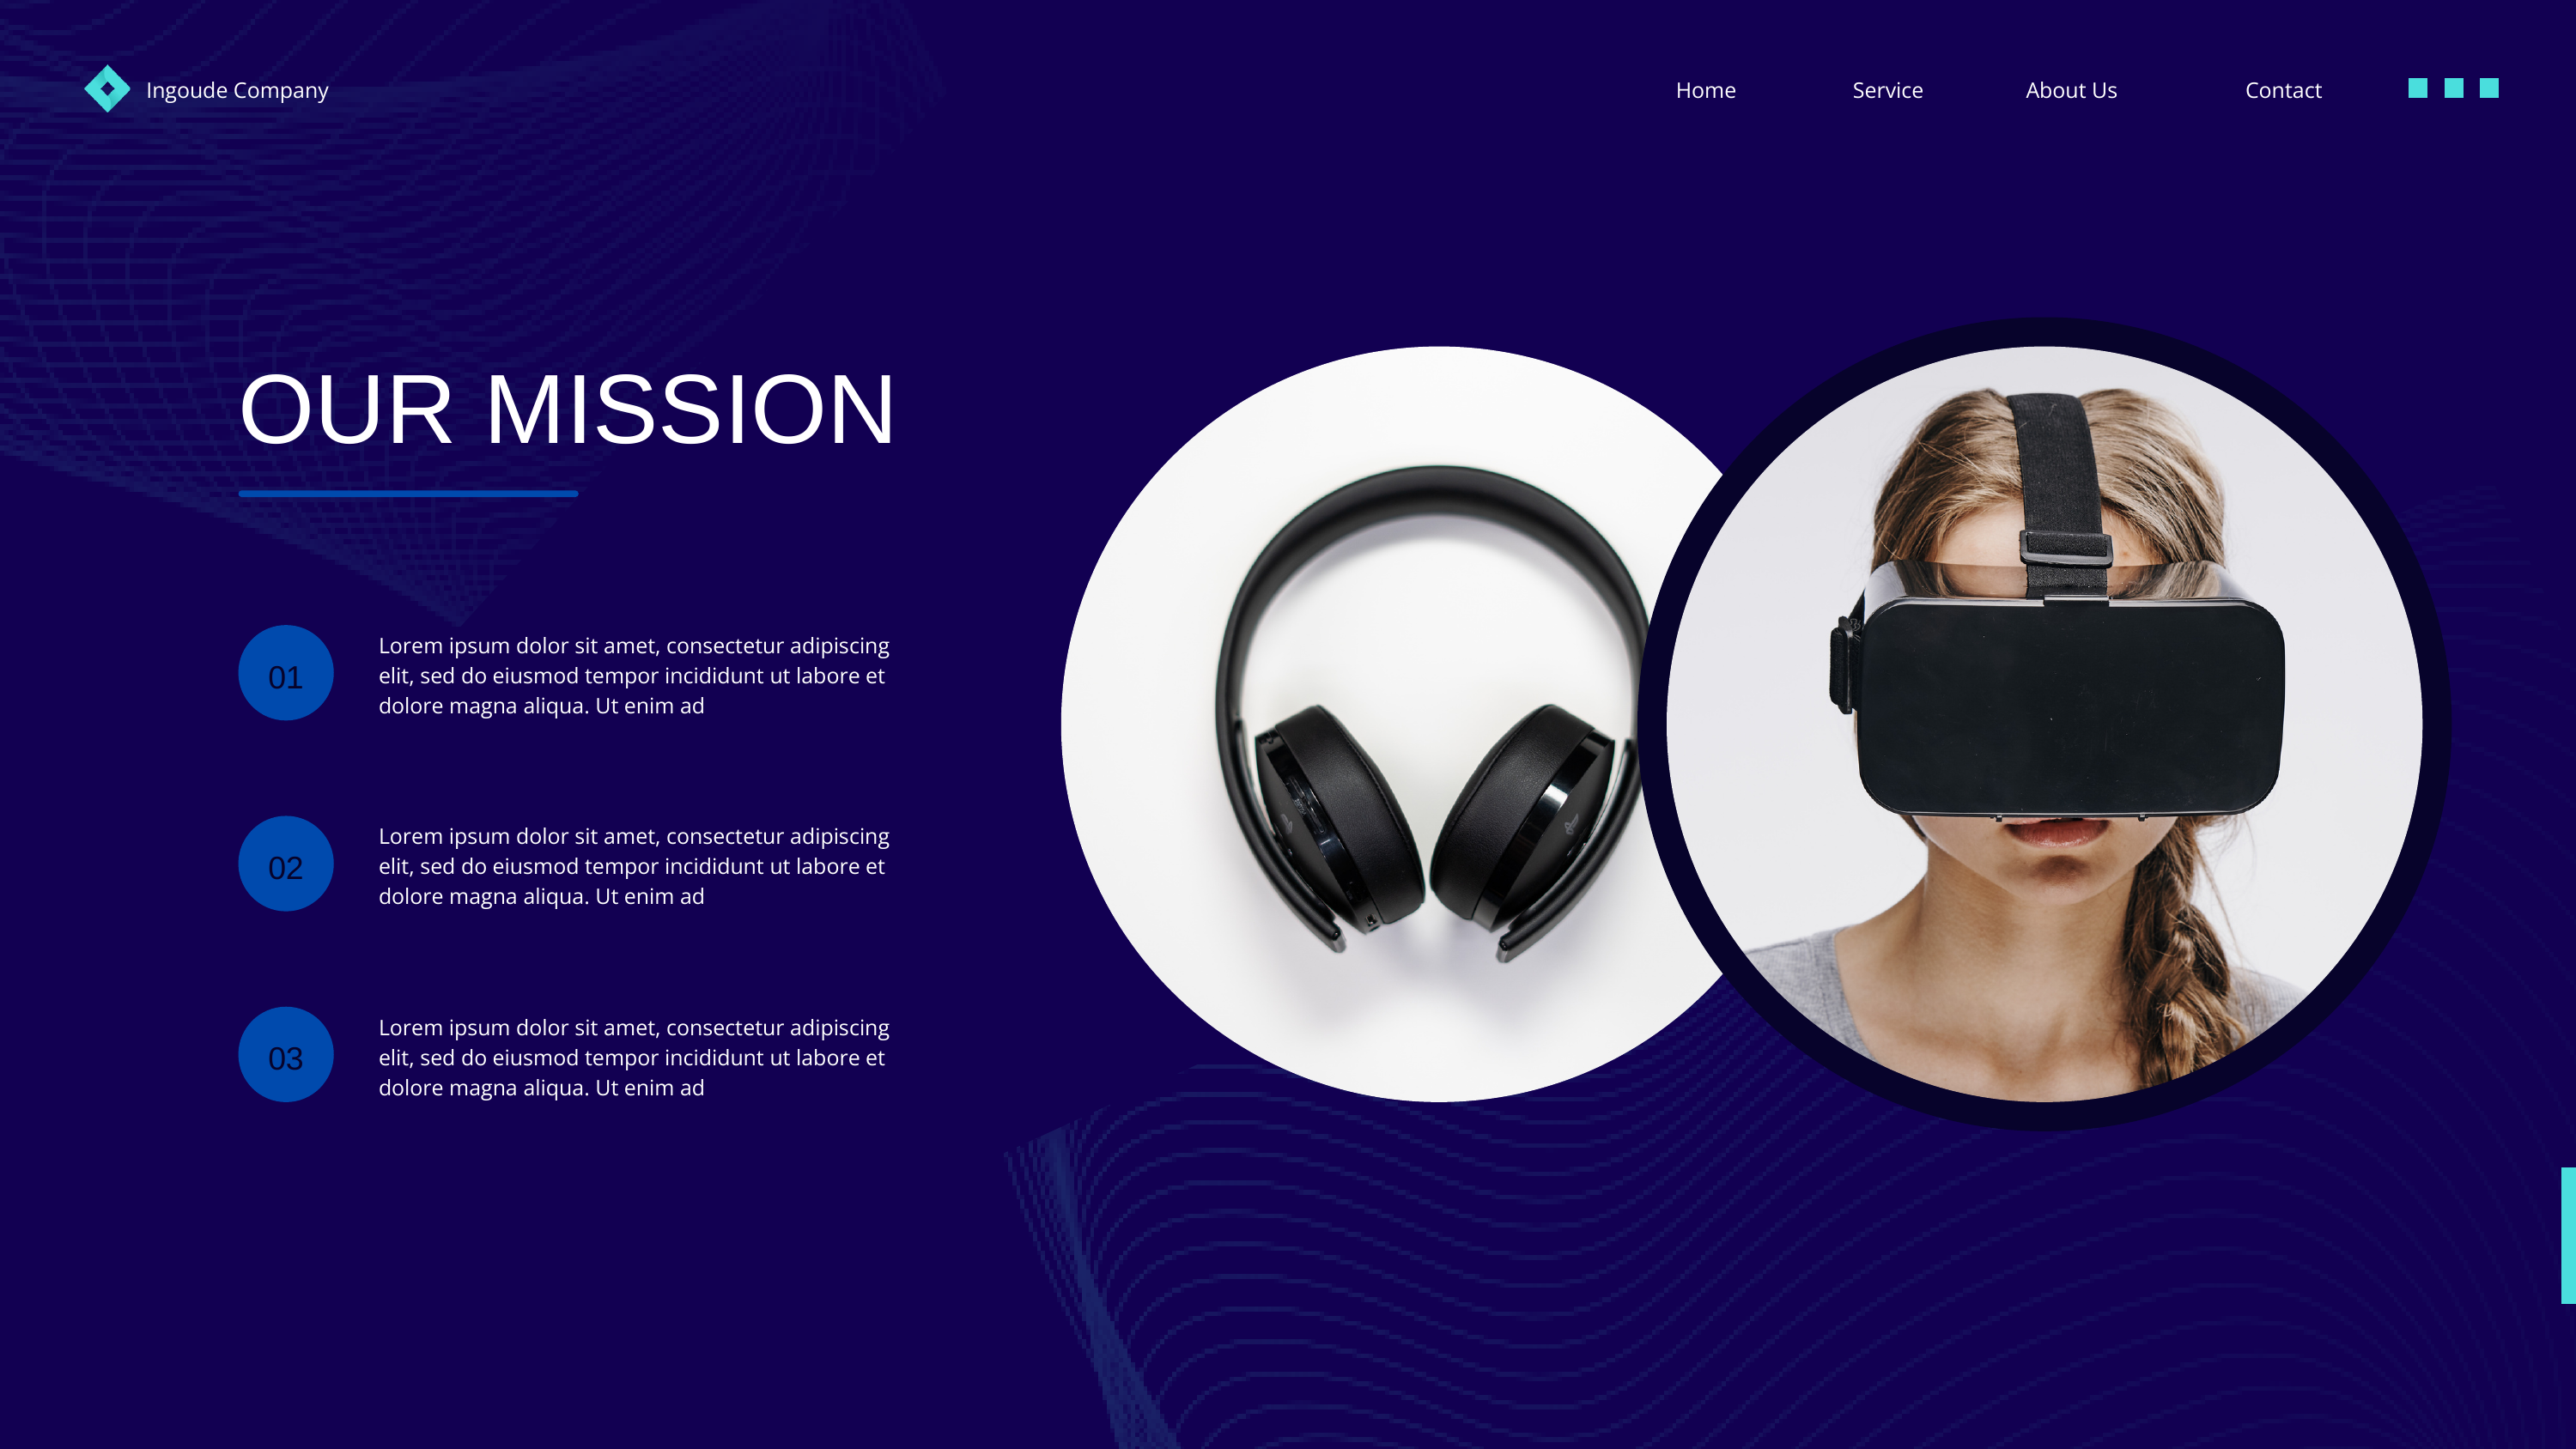

Ingoude Company
Home
Service
About Us
Contact

OUR MISSION

Lorem ipsum dolor sit amet, consectetur adipiscing elit, sed do eiusmod tempor incididunt ut labore et dolore magna aliqua. Ut enim ad
01

Lorem ipsum dolor sit amet, consectetur adipiscing elit, sed do eiusmod tempor incididunt ut labore et dolore magna aliqua. Ut enim ad
02

Lorem ipsum dolor sit amet, consectetur adipiscing elit, sed do eiusmod tempor incididunt ut labore et dolore magna aliqua. Ut enim ad
03